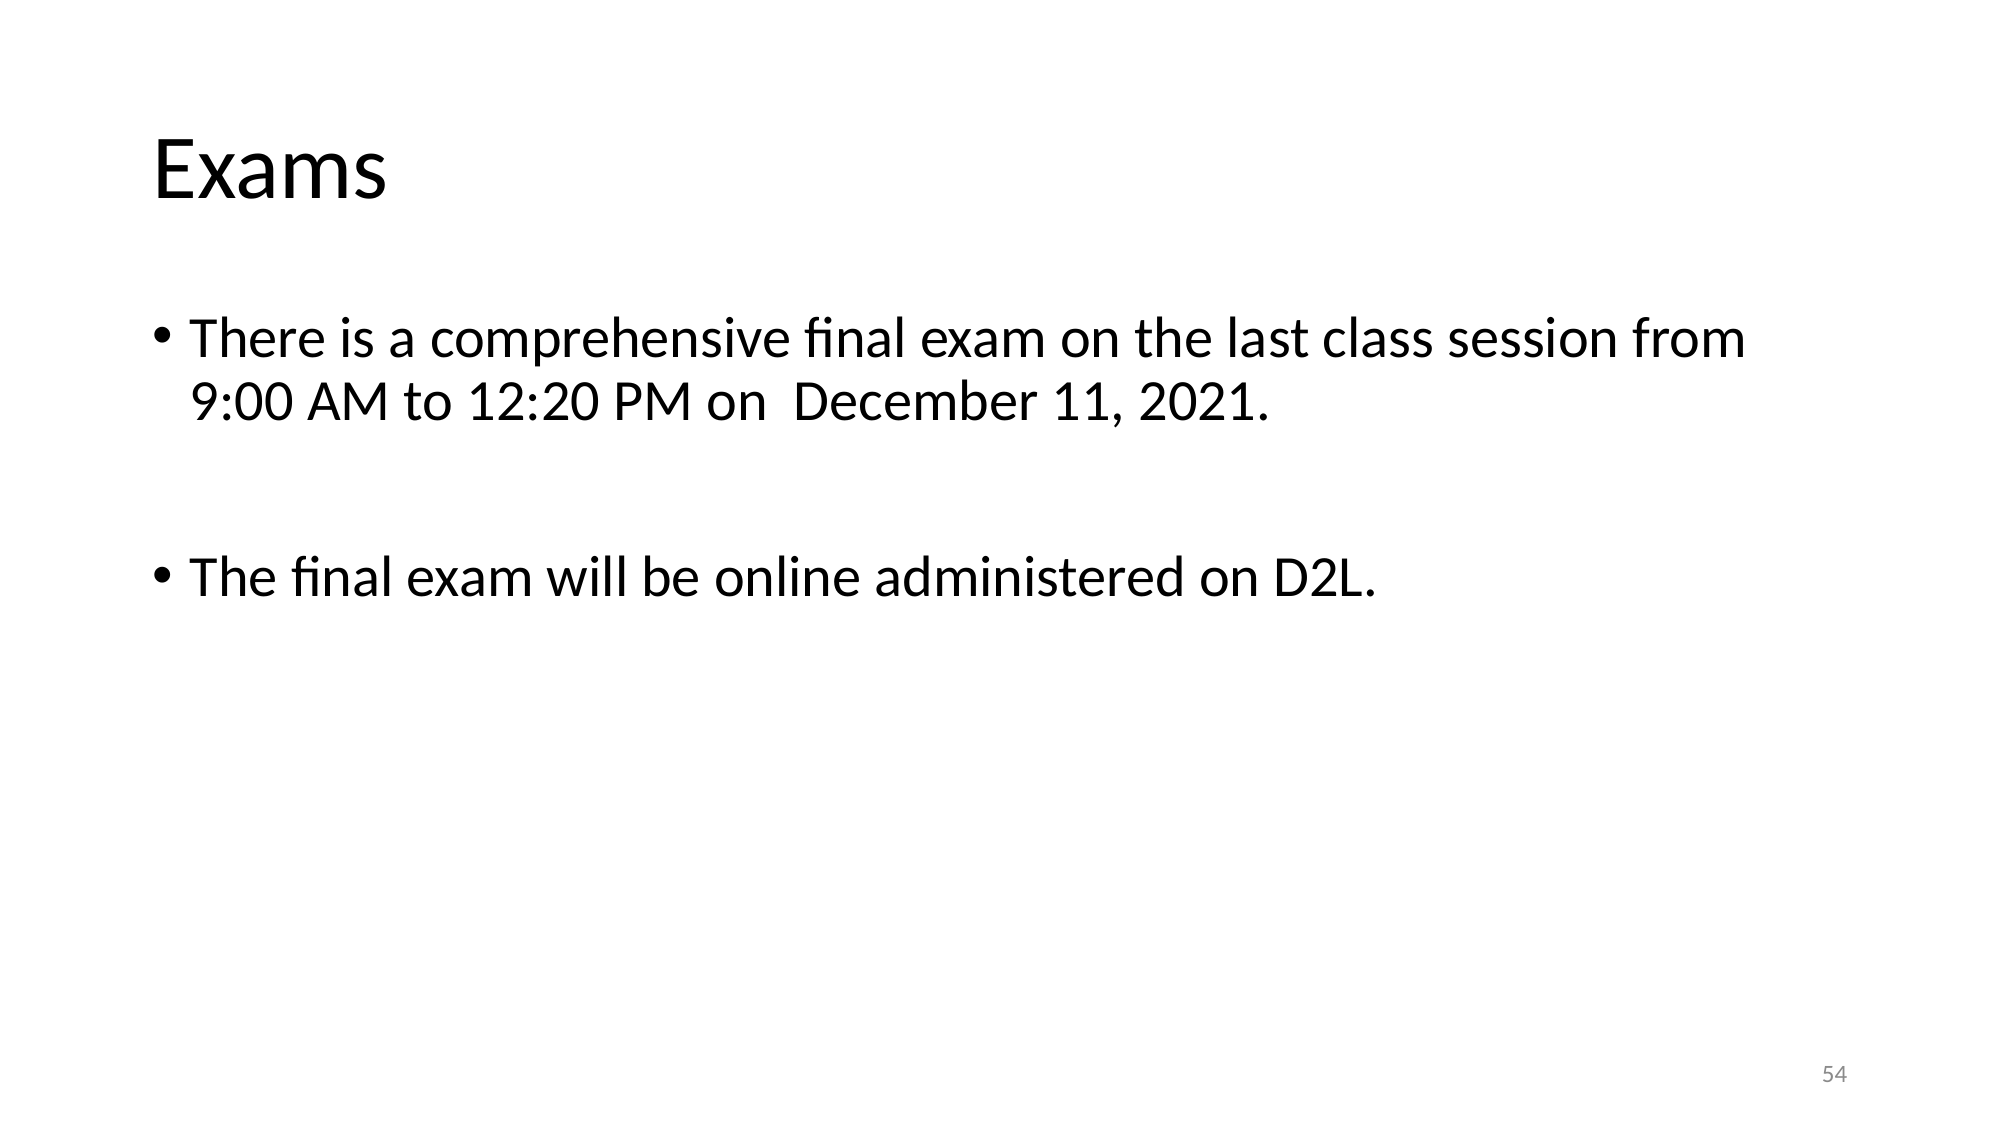

# Exams
There is a comprehensive final exam on the last class session from 9:00 AM to 12:20 PM on  December 11, 2021.

The final exam will be online administered on D2L.

54